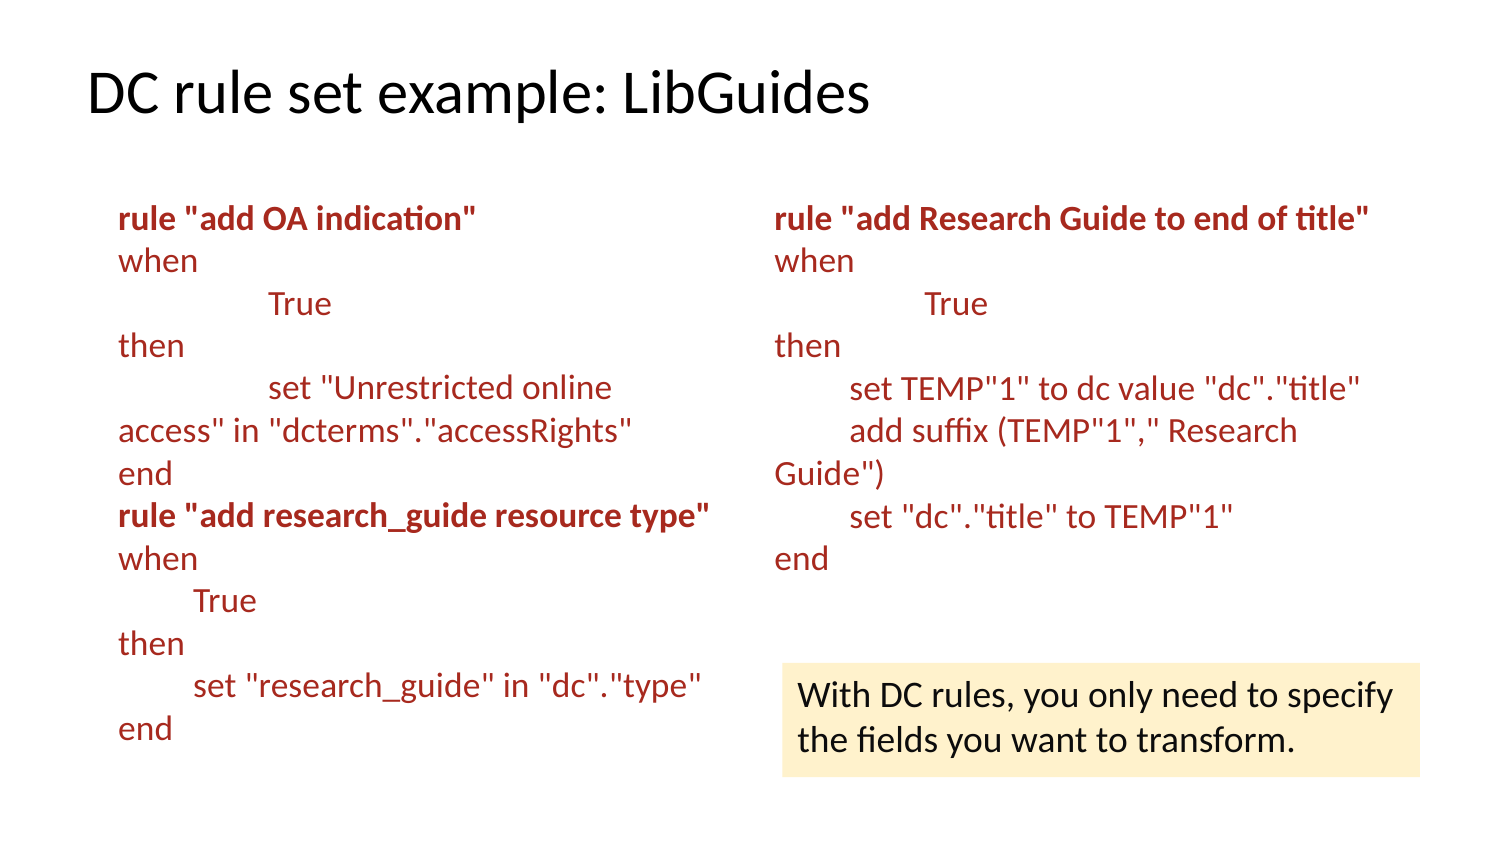

# DC rule set example: LibGuides
rule "add OA indication"
when
 	True
then
 	set "Unrestricted online access" in "dcterms"."accessRights"
end
rule "add research_guide resource type"
when
True
then
set "research_guide" in "dc"."type"
end

rule "add Research Guide to end of title"
when
 	True
then
set TEMP"1" to dc value "dc"."title"
add suffix (TEMP"1"," Research Guide")
set "dc"."title" to TEMP"1"
end
With DC rules, you only need to specify the fields you want to transform.